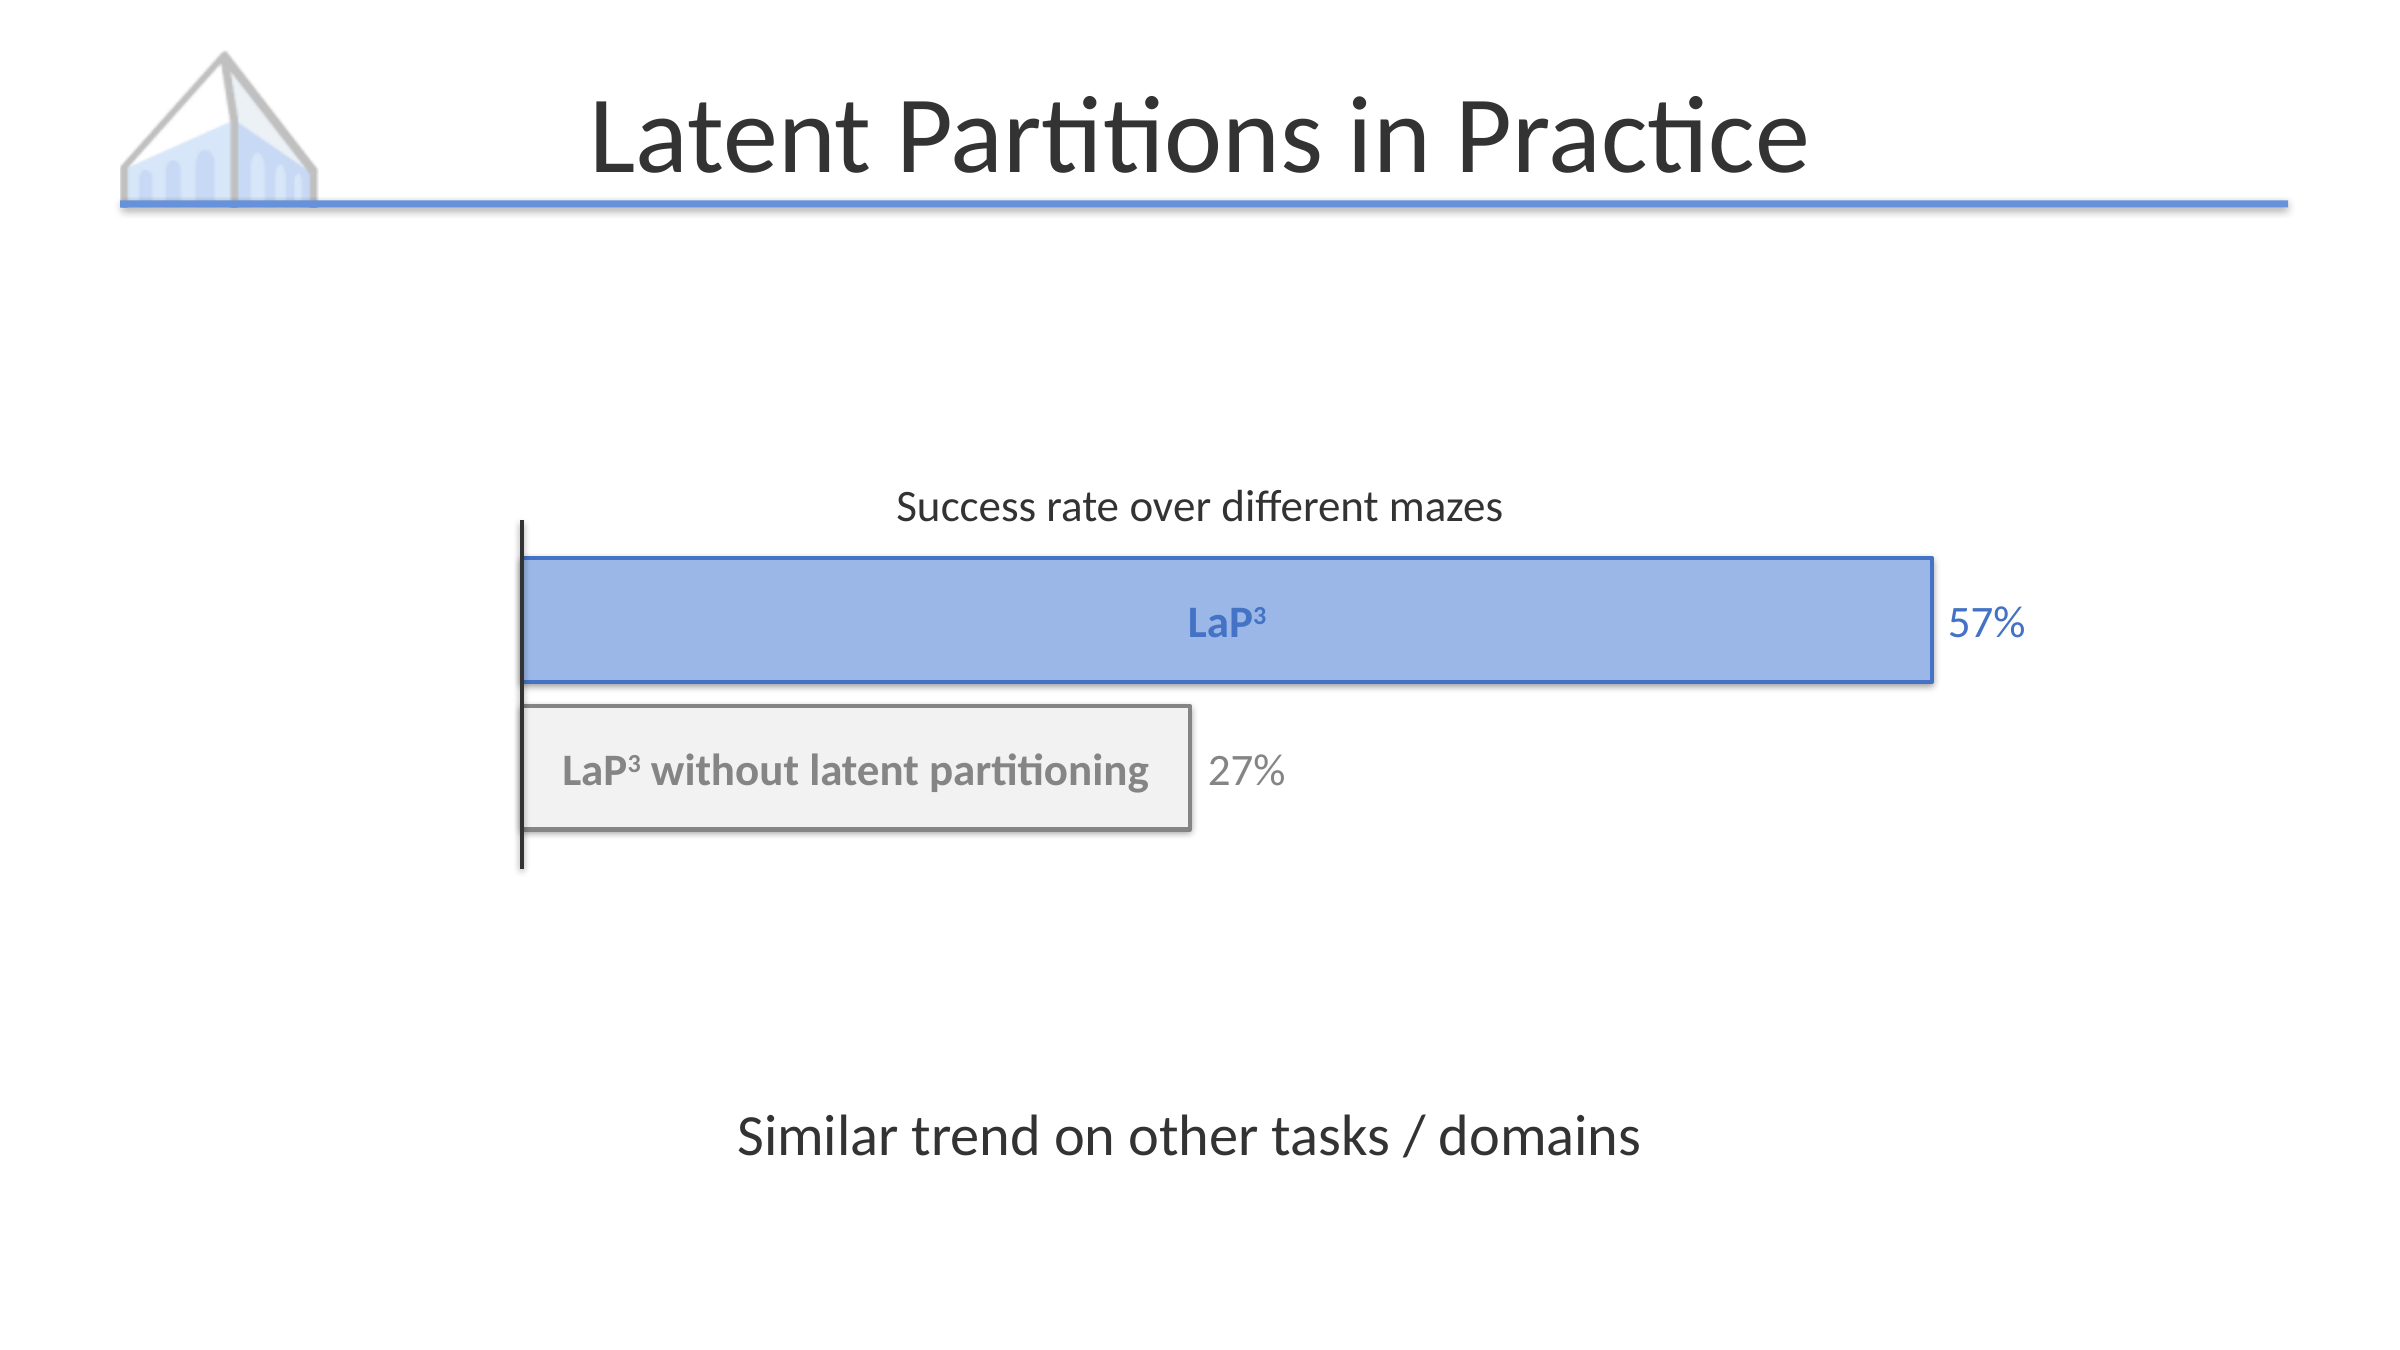

# Latent Partitions in Practice
Success rate over different mazes
LaP3
57%
LaP3 without latent partitioning
27%
Similar trend on other tasks / domains